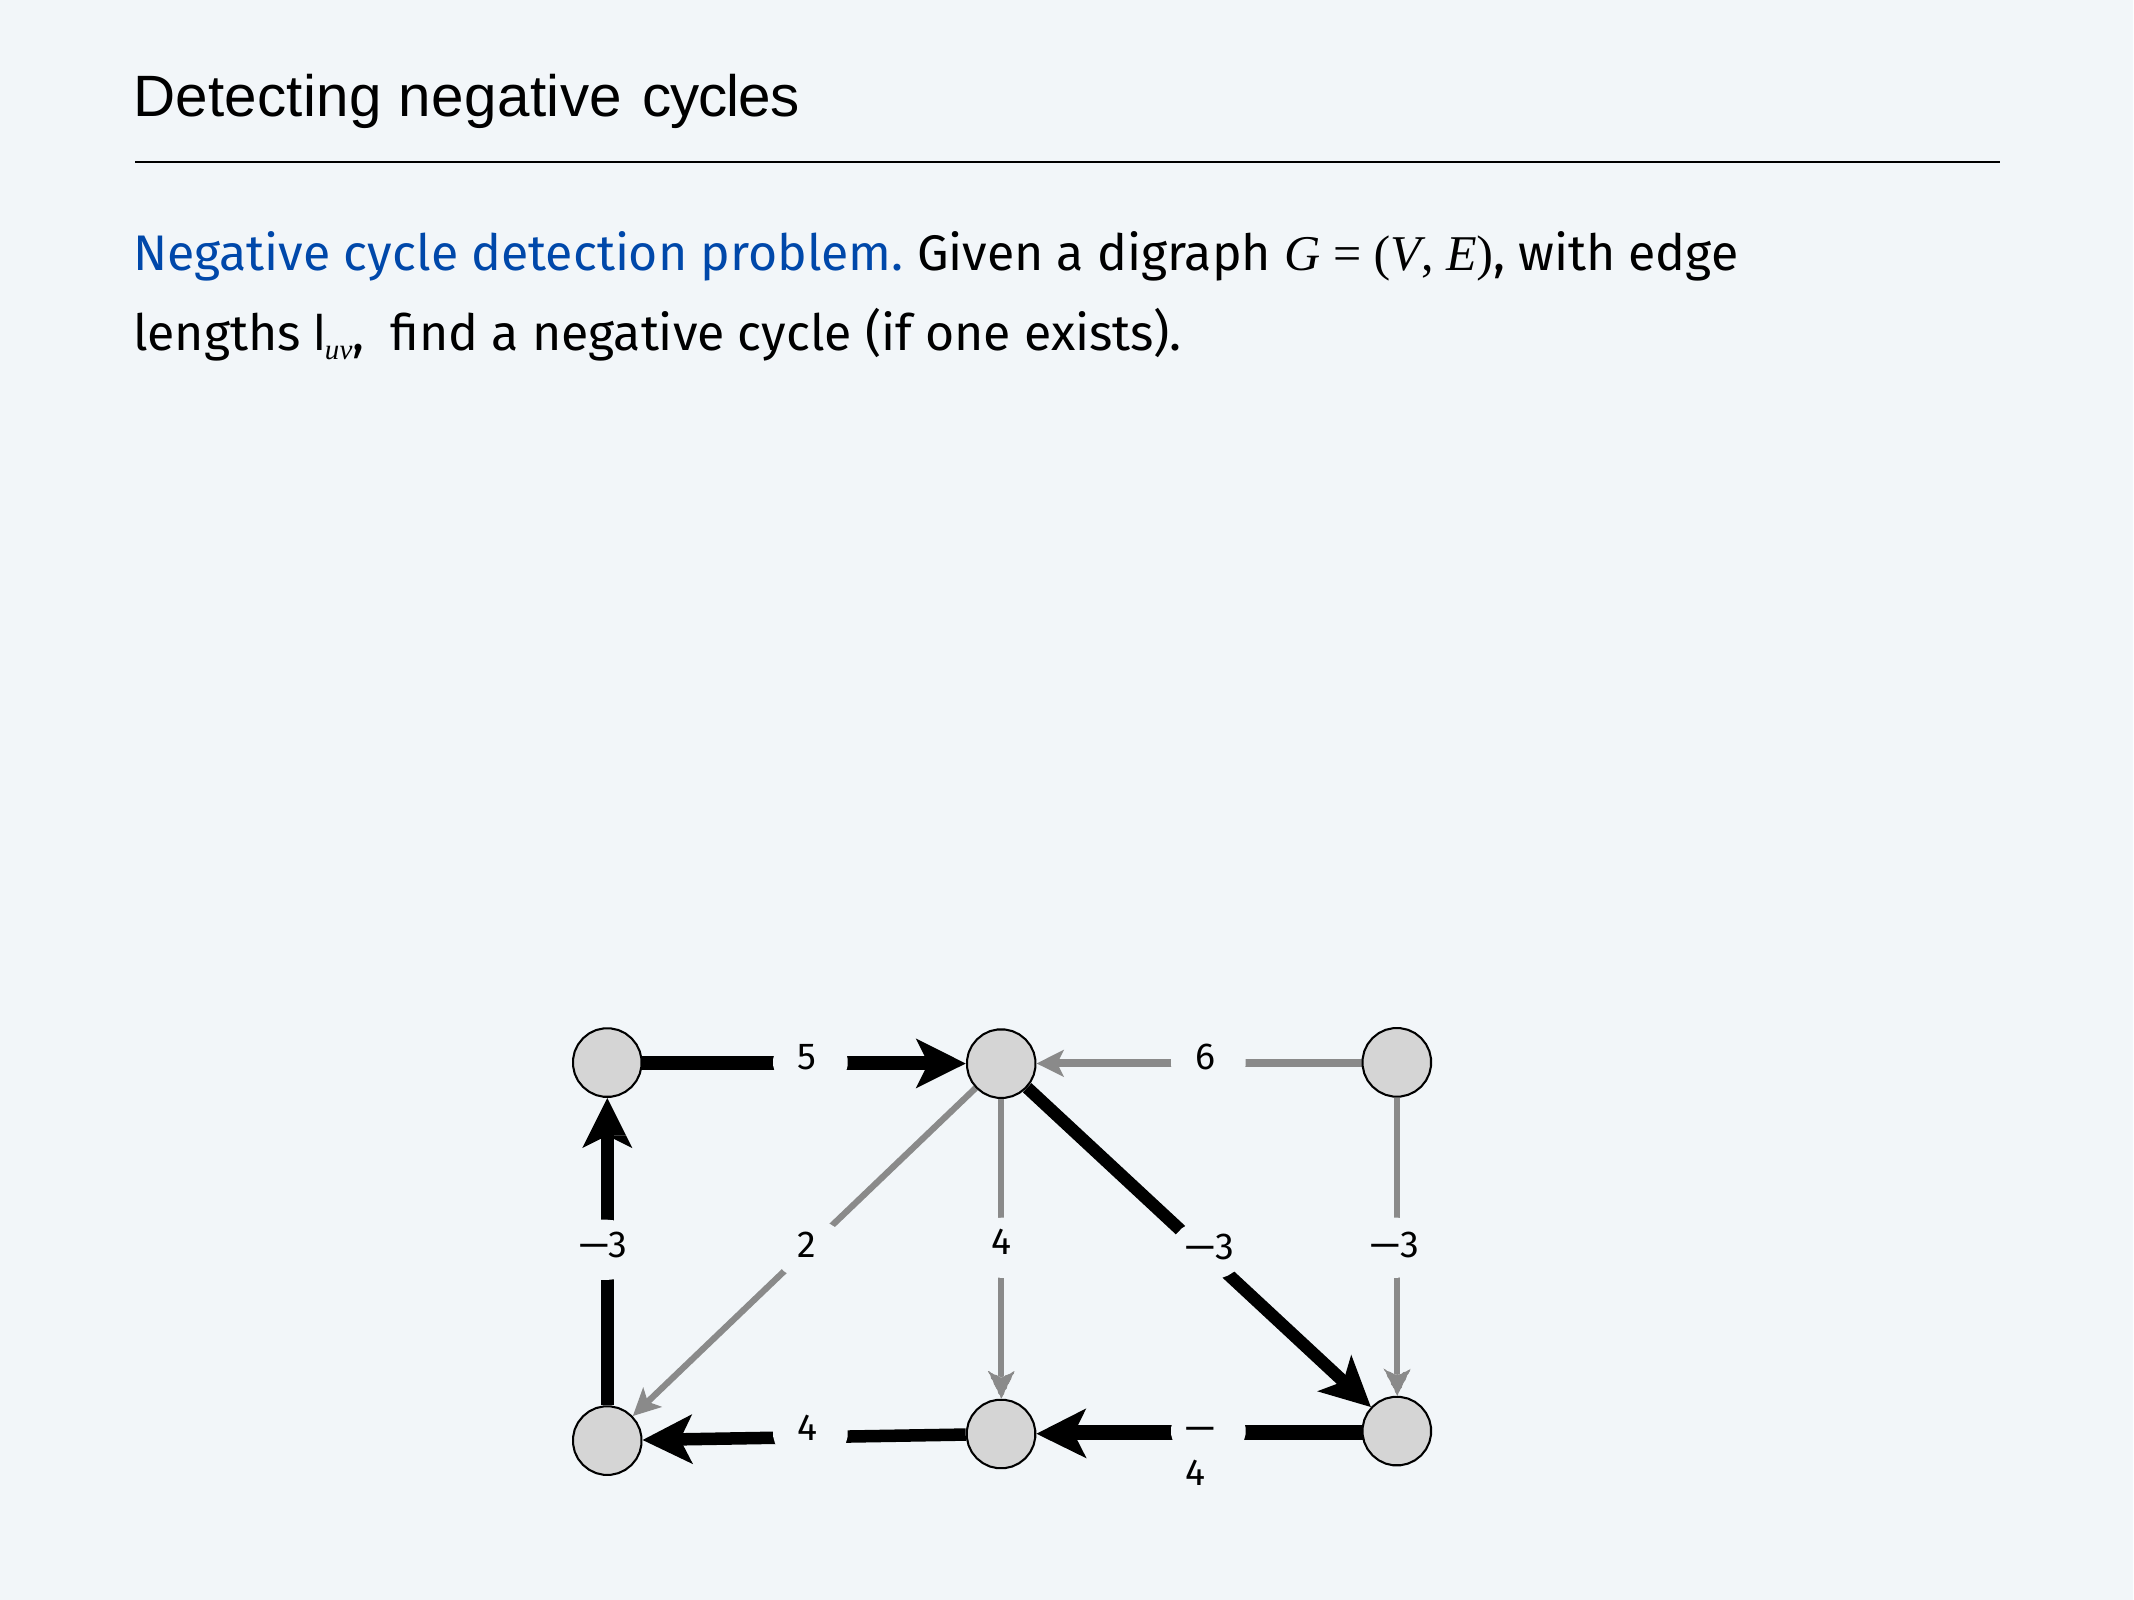

# Detecting negative cycles

Negative cycle detection problem. Given a digraph G = (V, E), with edge  lengths luv,  find a negative cycle (if one exists).

5
6

4

—3
2
—3

—3

4
—4